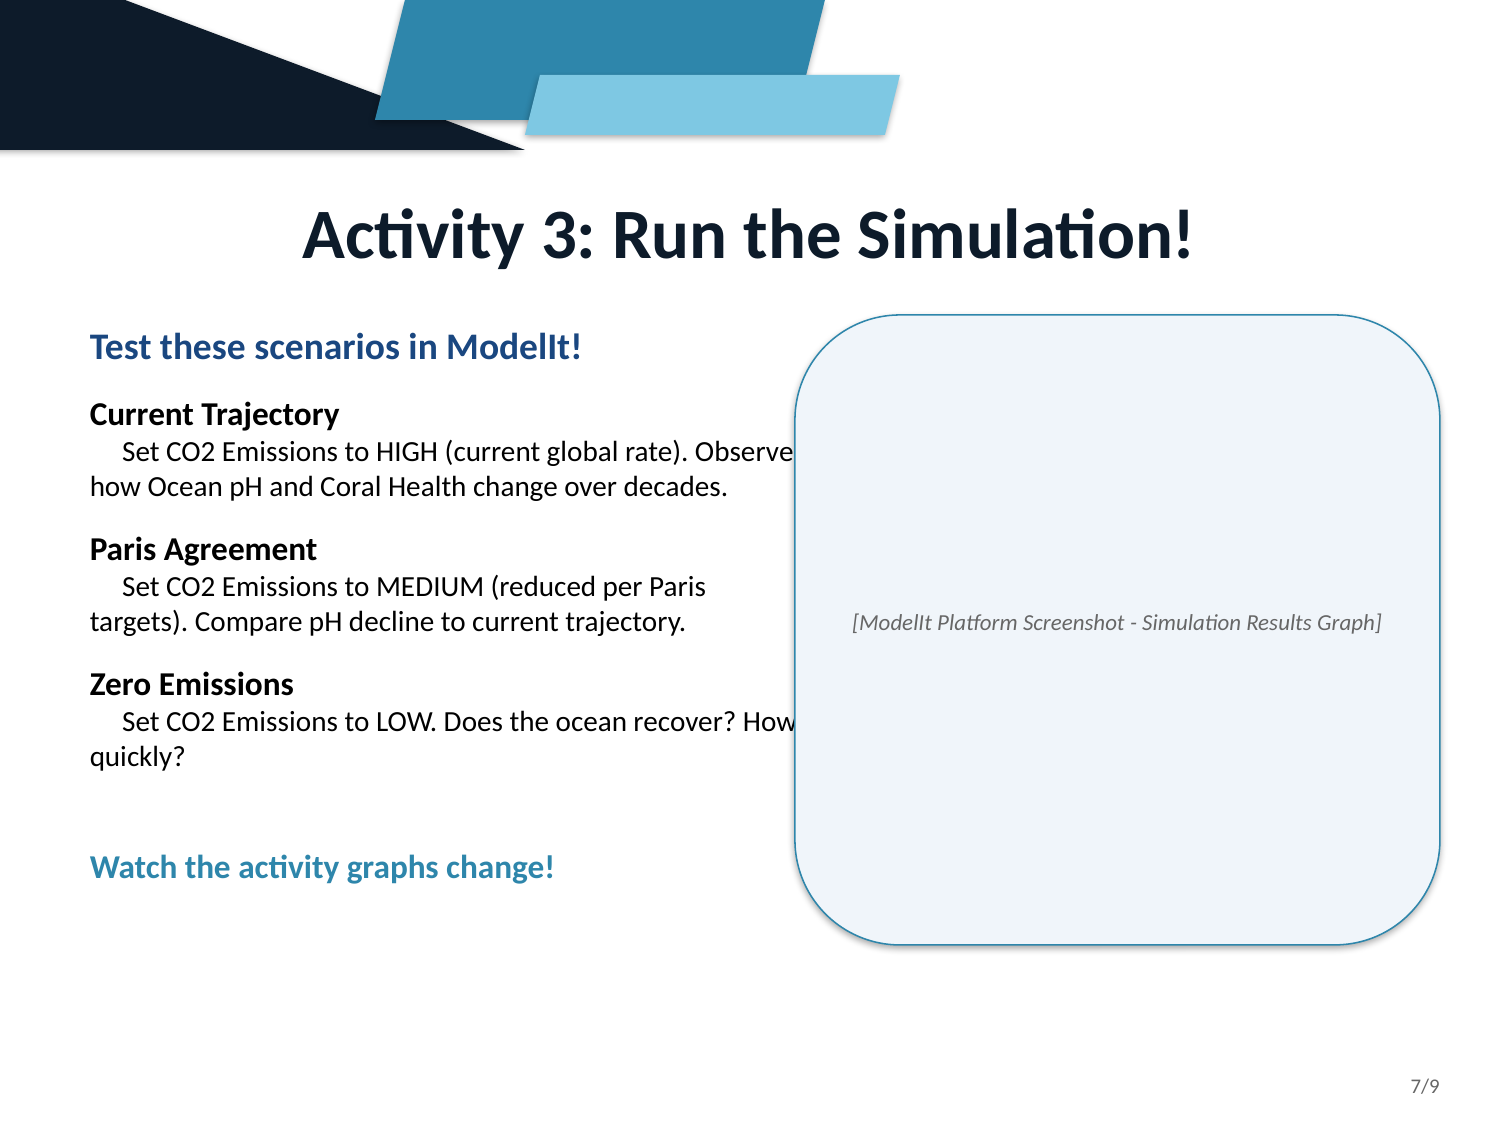

Activity 3: Run the Simulation!
Test these scenarios in ModelIt!
Current Trajectory
     Set CO2 Emissions to HIGH (current global rate). Observe how Ocean pH and Coral Health change over decades.
Paris Agreement
     Set CO2 Emissions to MEDIUM (reduced per Paris targets). Compare pH decline to current trajectory.
Zero Emissions
     Set CO2 Emissions to LOW. Does the ocean recover? How quickly?
Watch the activity graphs change!

[ModelIt Platform Screenshot - Simulation Results Graph]
7/9